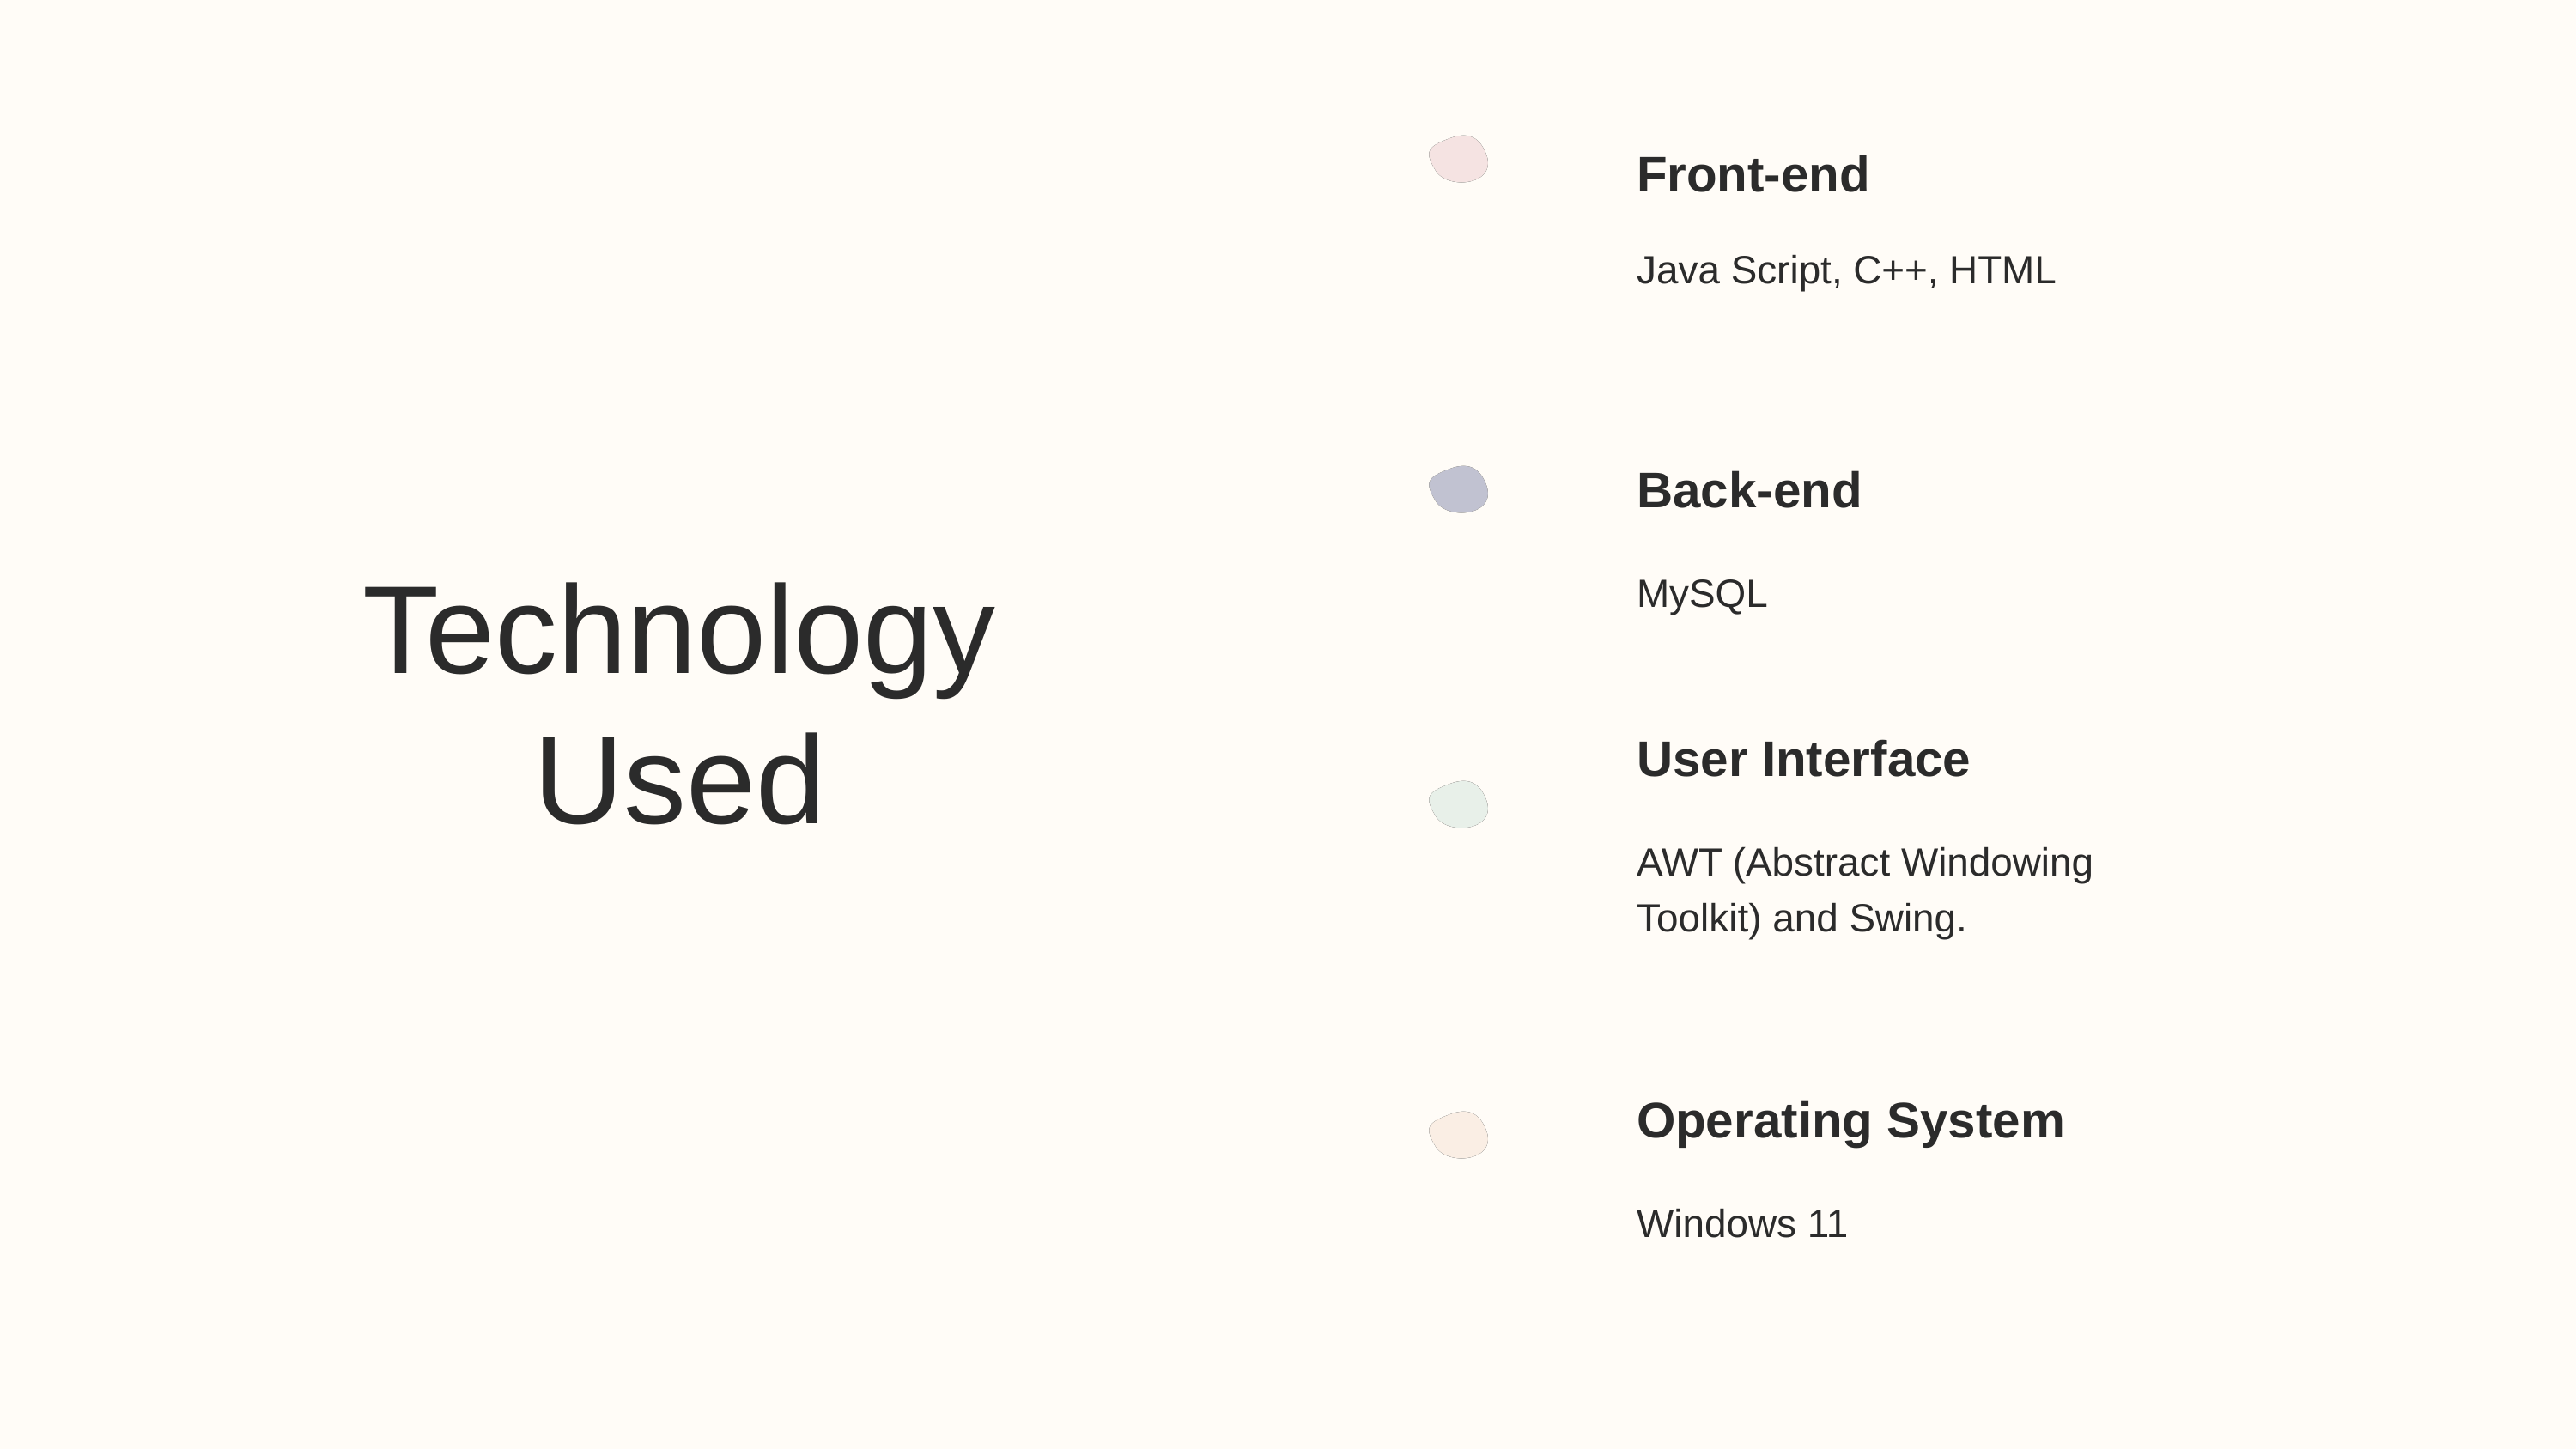

Front-end

Java Script, C++, HTML

Back-end
MySQL
Technology Used
User Interface
AWT (Abstract Windowing Toolkit) and Swing.

Operating System
Windows 11